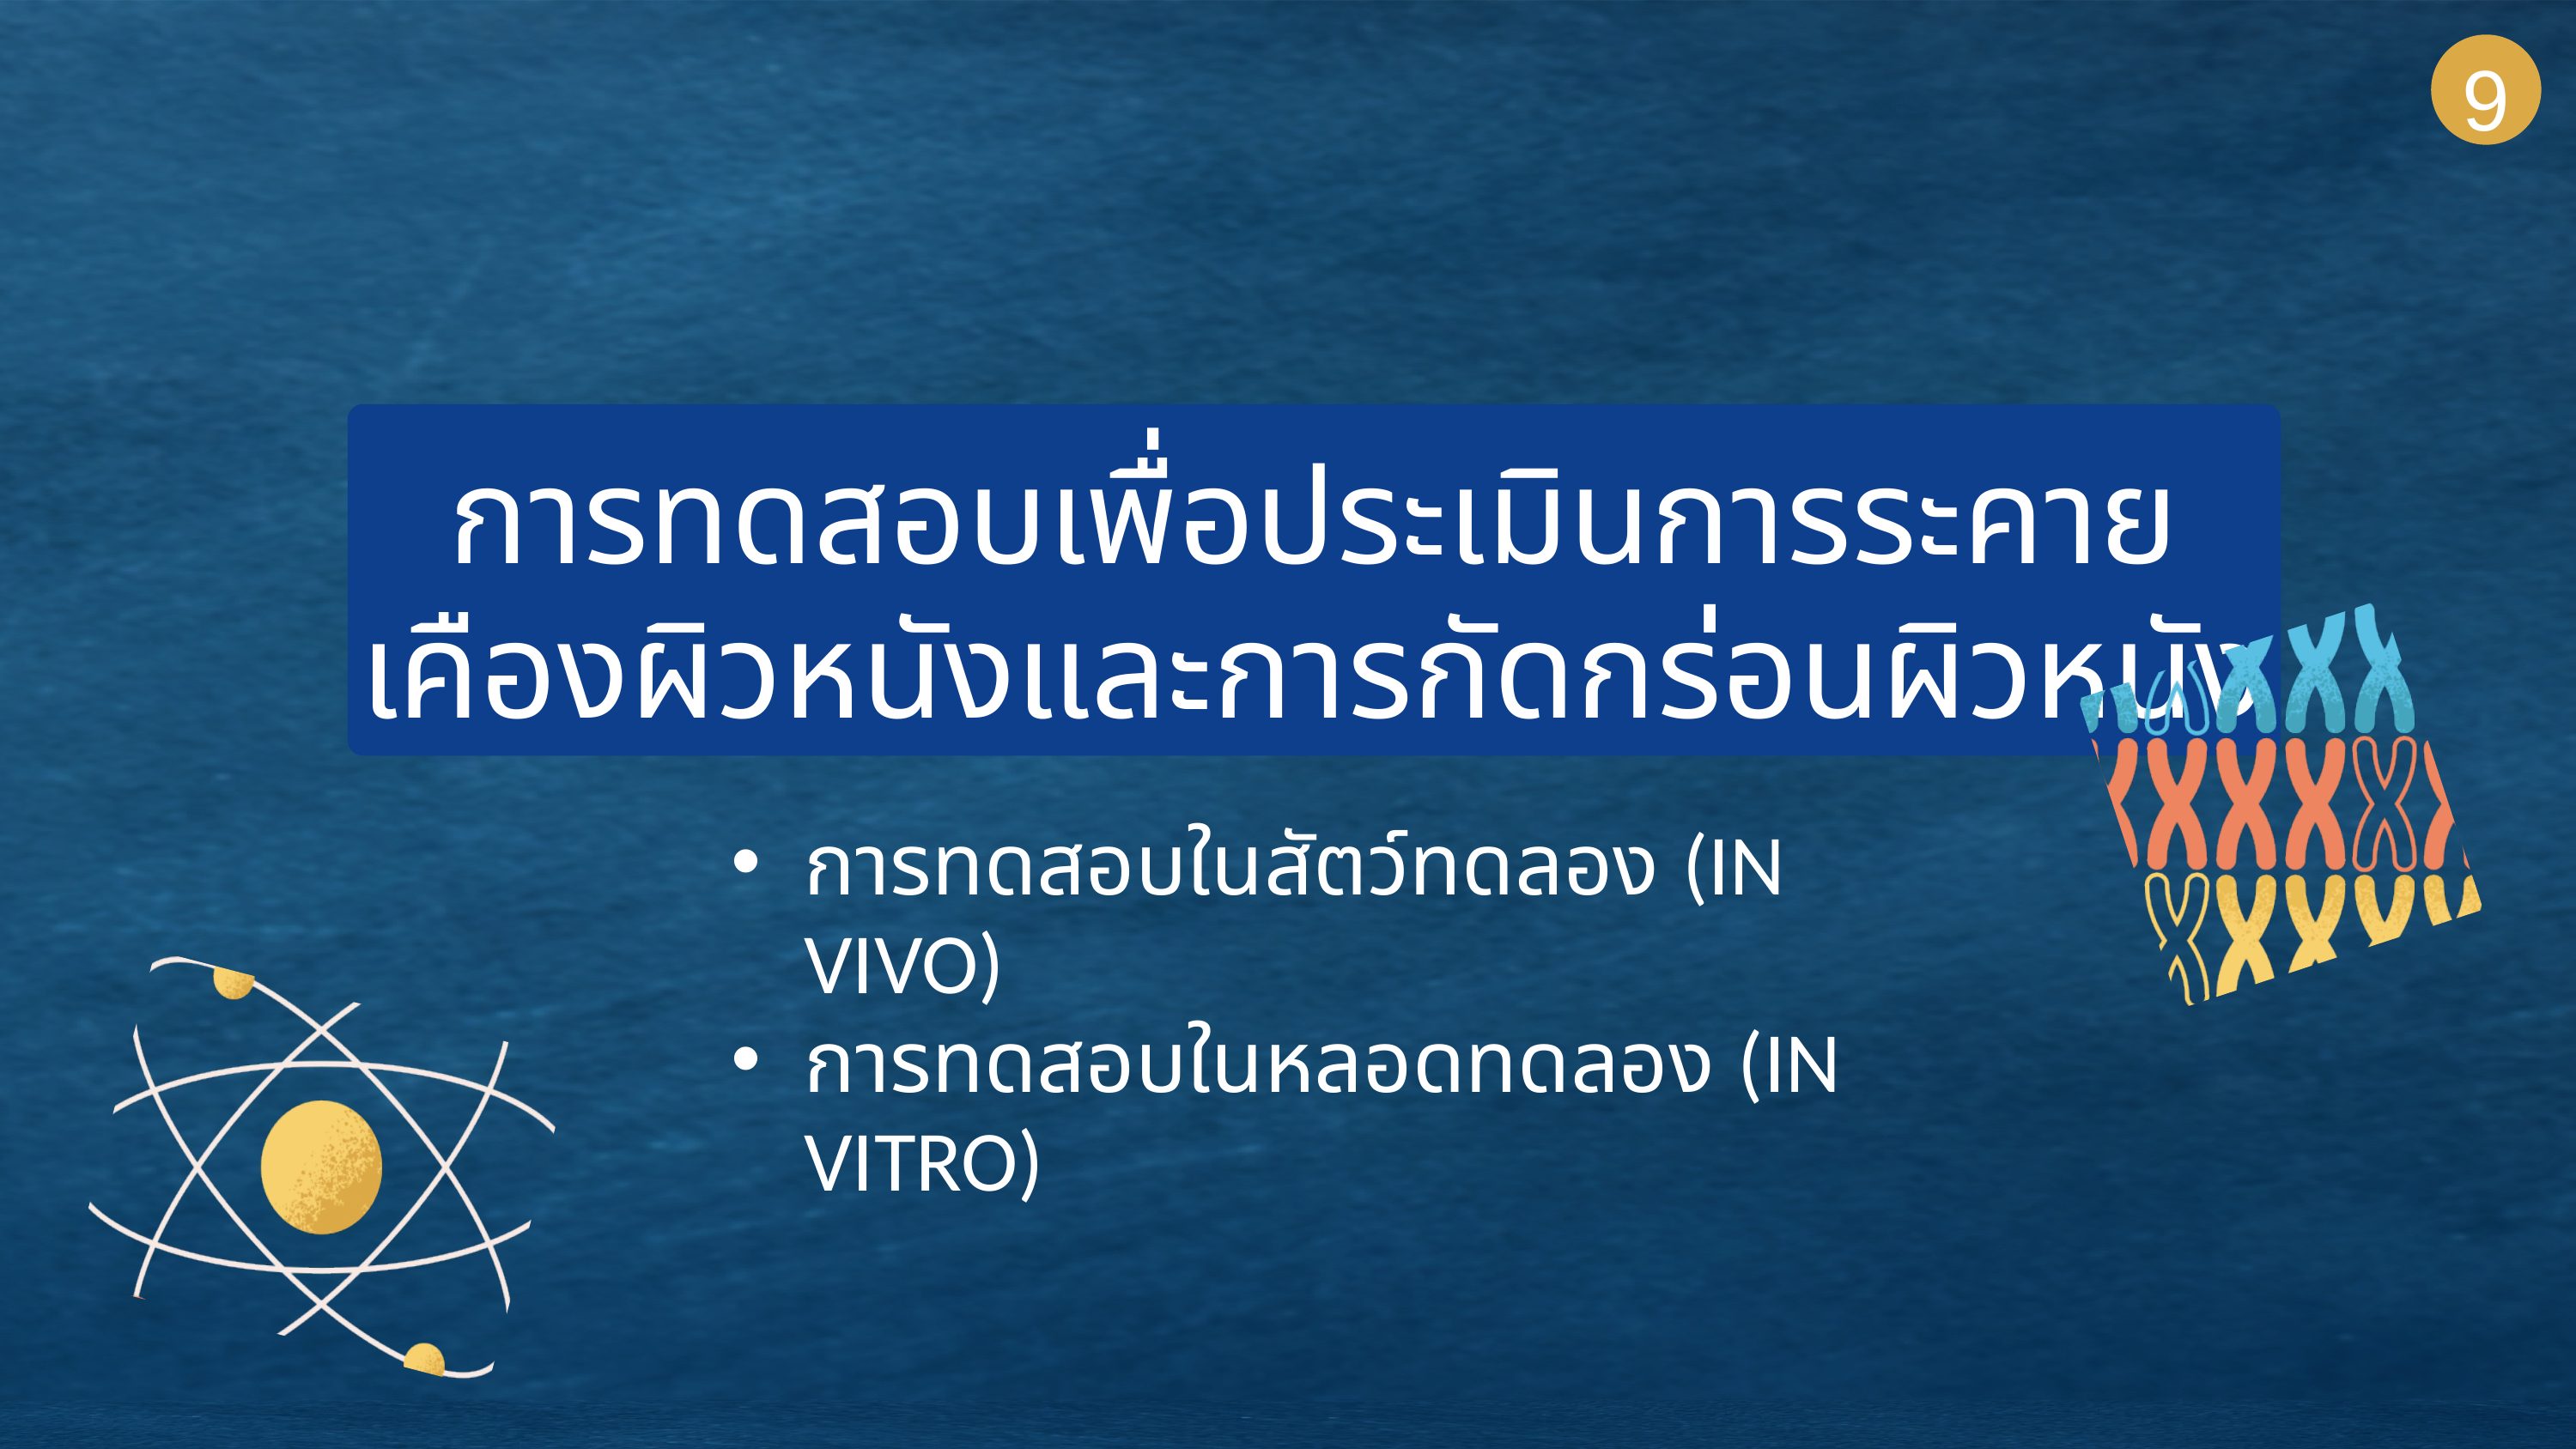

9

การทดสอบเพื่อประเมินการระคายเคืองผิวหนังและการกัดกร่อนผิวหนัง

การทดสอบในสัตว์ทดลอง (IN VIVO)
การทดสอบในหลอดทดลอง (IN VITRO)